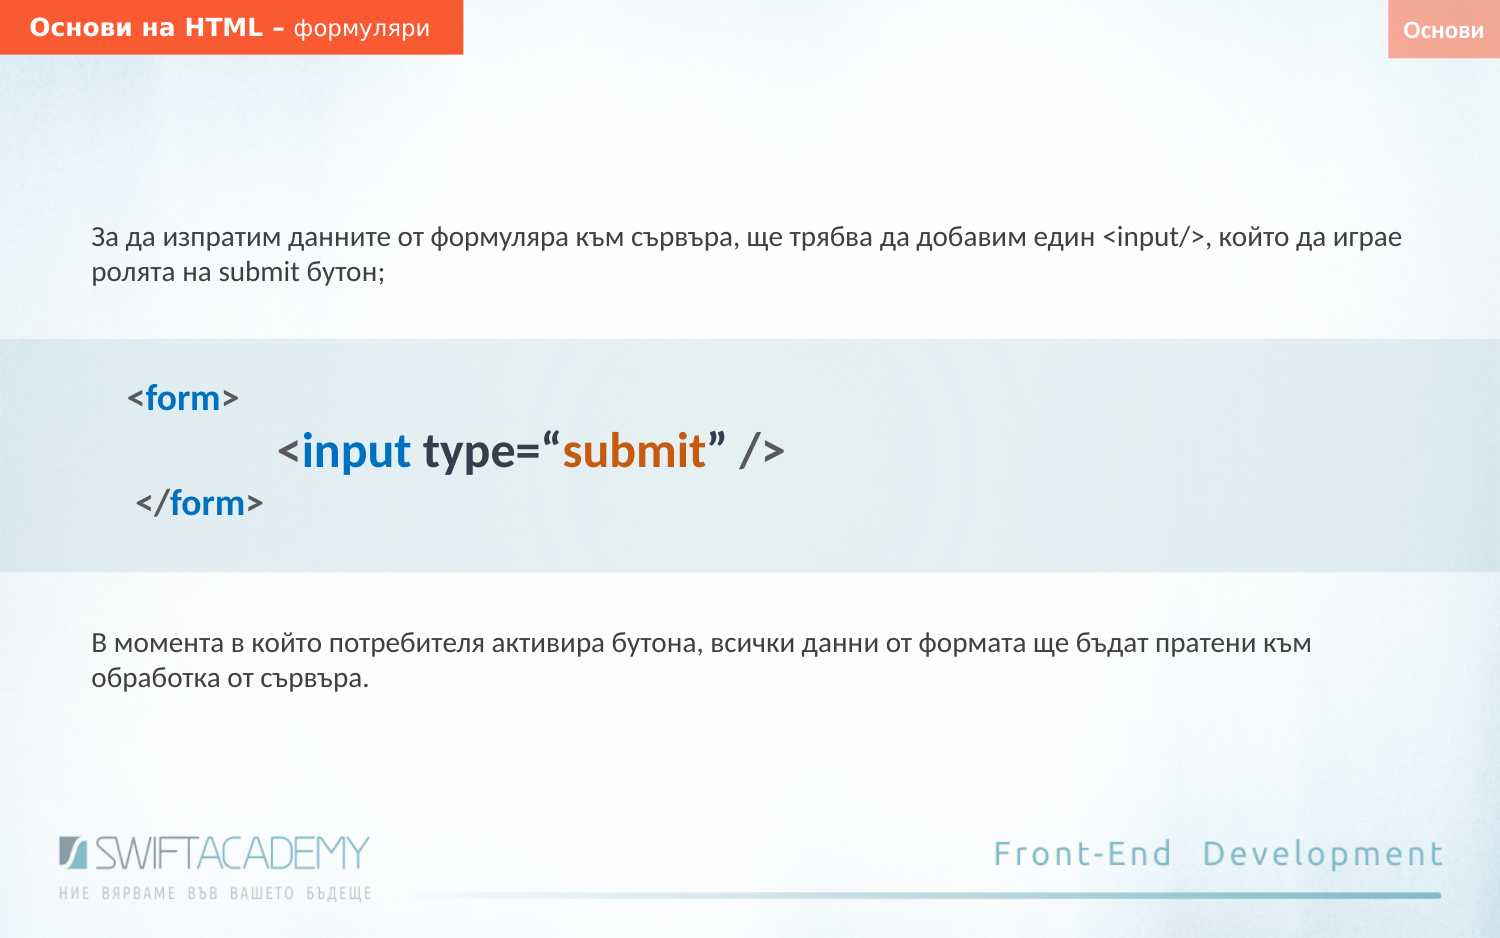

Основи на HTML – формуляри
Основи
За да изпратим данните от формуляра към сървъра, ще трябва да добавим един <input/>, който да играе ролята на submit бутон;

<form>
	<input type=“submit” />
 </form>
В момента в който потребителя активира бутона, всички данни от формата ще бъдат пратени към обработка от сървъра.